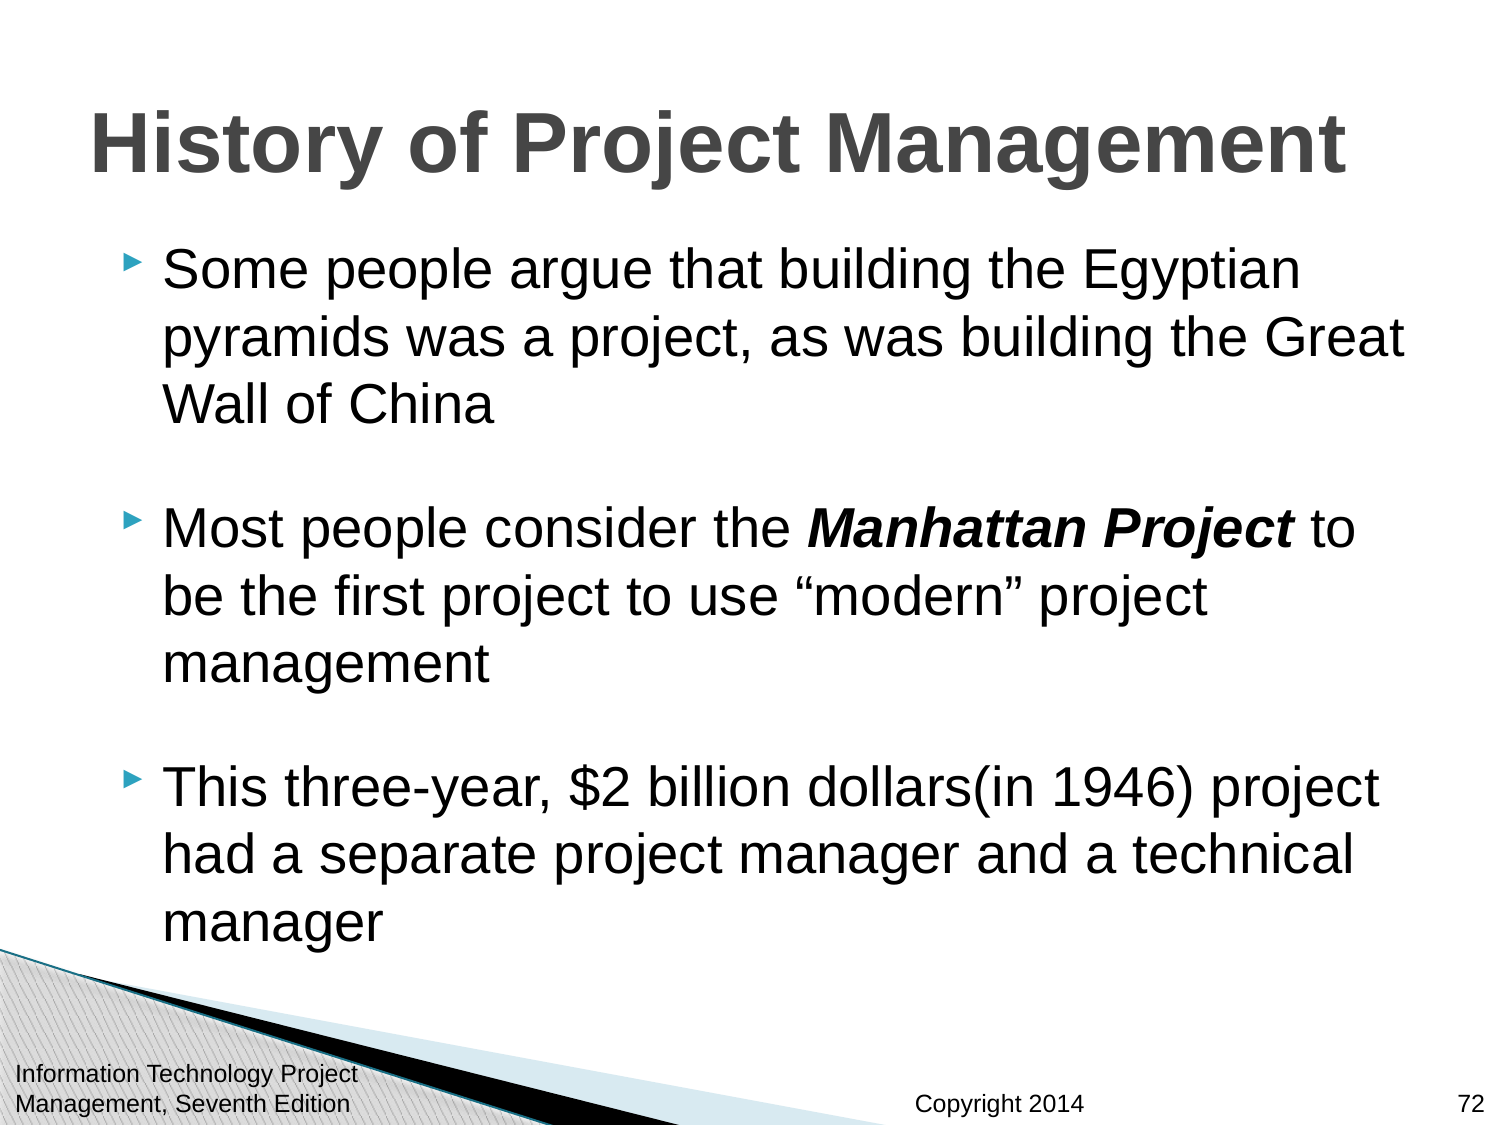

# History of Project Management
Some people argue that building the Egyptian pyramids was a project, as was building the Great Wall of China
Most people consider the Manhattan Project to be the first project to use “modern” project management
This three-year, $2 billion dollars(in 1946) project had a separate project manager and a technical manager
Information Technology Project Management, Seventh Edition
72